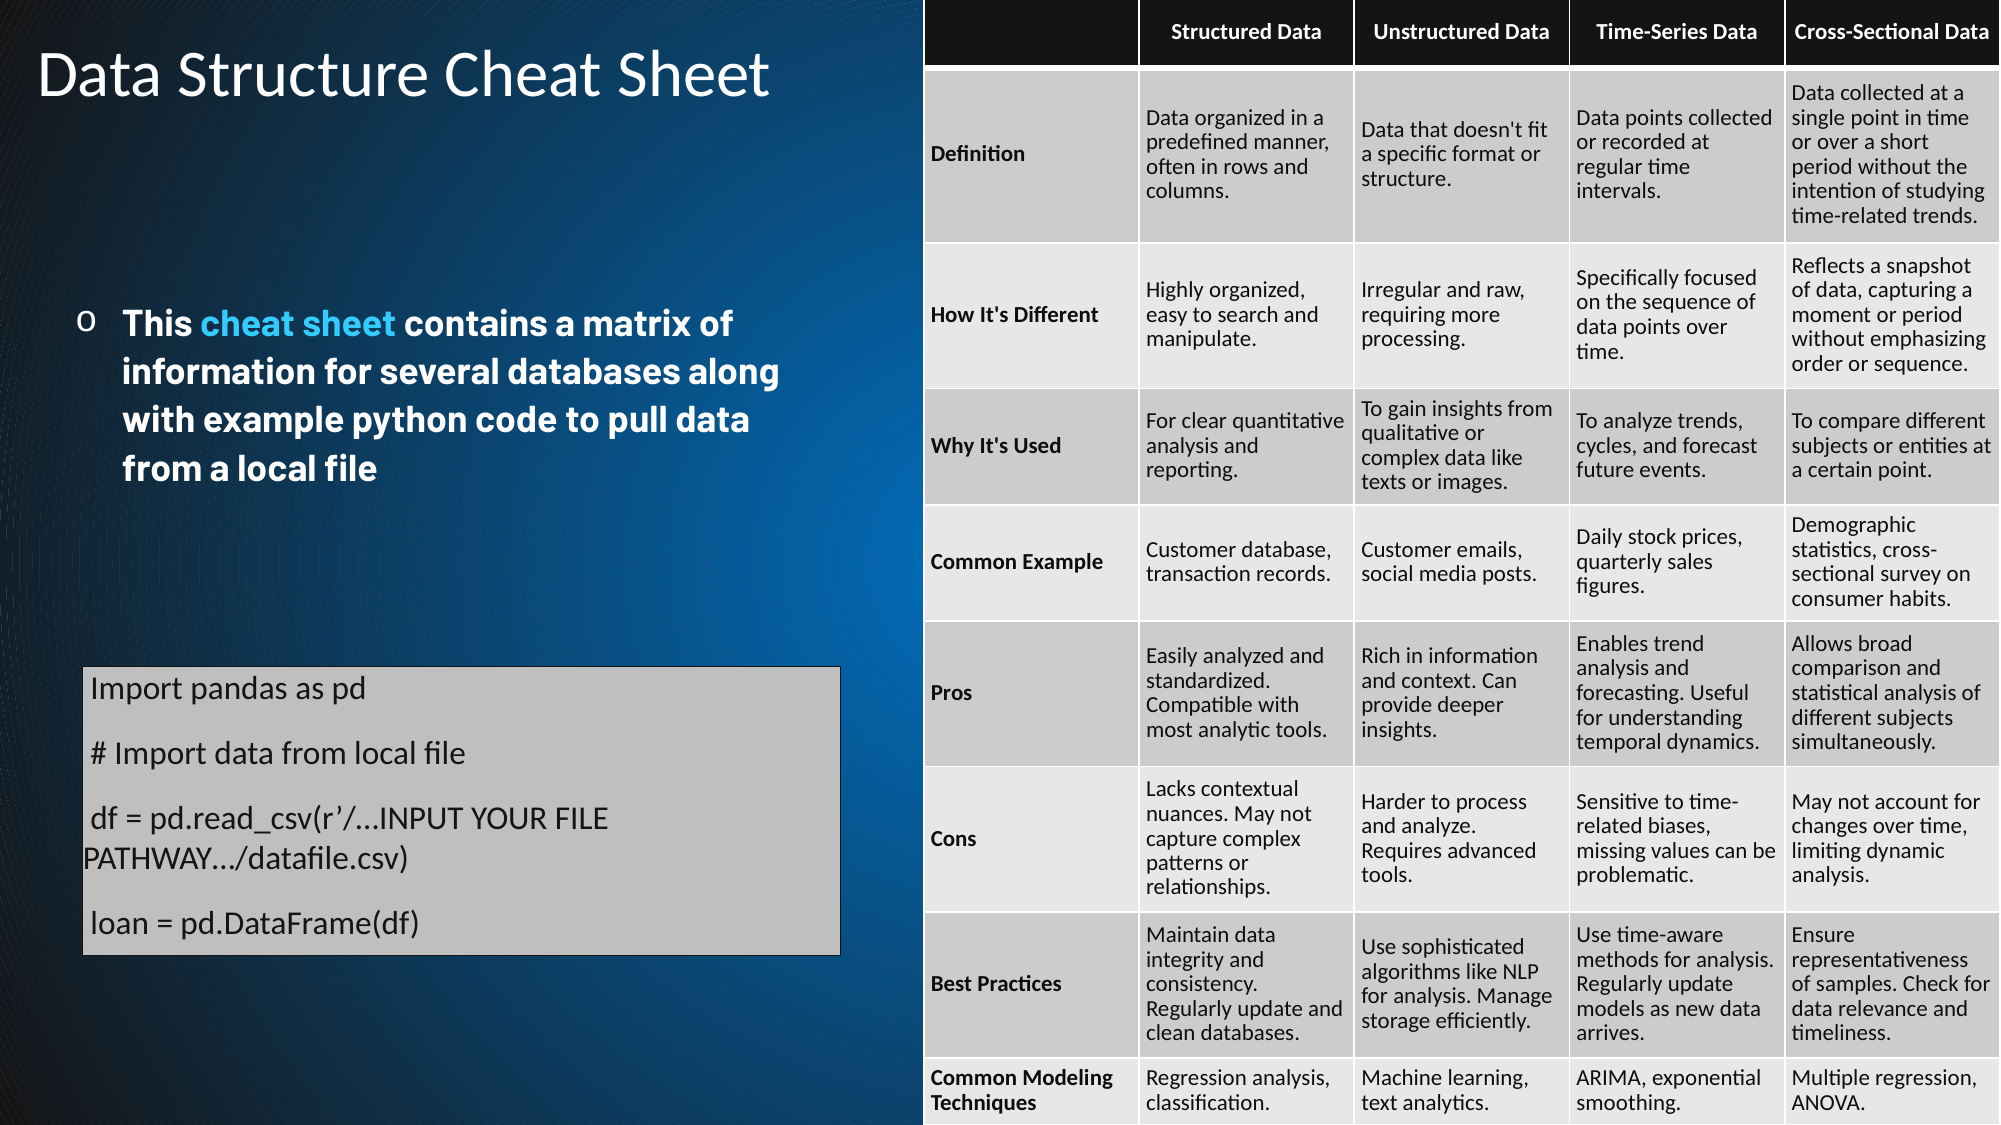

|  | Structured Data | Unstructured Data | Time-Series Data | Cross-Sectional Data |
| --- | --- | --- | --- | --- |
| Definition | Data organized in a predefined manner, often in rows and columns. | Data that doesn't fit a specific format or structure. | Data points collected or recorded at regular time intervals. | Data collected at a single point in time or over a short period without the intention of studying time-related trends. |
| How It's Different | Highly organized, easy to search and manipulate. | Irregular and raw, requiring more processing. | Specifically focused on the sequence of data points over time. | Reflects a snapshot of data, capturing a moment or period without emphasizing order or sequence. |
| Why It's Used | For clear quantitative analysis and reporting. | To gain insights from qualitative or complex data like texts or images. | To analyze trends, cycles, and forecast future events. | To compare different subjects or entities at a certain point. |
| Common Example | Customer database, transaction records. | Customer emails, social media posts. | Daily stock prices, quarterly sales figures. | Demographic statistics, cross-sectional survey on consumer habits. |
| Pros | Easily analyzed and standardized. Compatible with most analytic tools. | Rich in information and context. Can provide deeper insights. | Enables trend analysis and forecasting. Useful for understanding temporal dynamics. | Allows broad comparison and statistical analysis of different subjects simultaneously. |
| Cons | Lacks contextual nuances. May not capture complex patterns or relationships. | Harder to process and analyze. Requires advanced tools. | Sensitive to time-related biases, missing values can be problematic. | May not account for changes over time, limiting dynamic analysis. |
| Best Practices | Maintain data integrity and consistency. Regularly update and clean databases. | Use sophisticated algorithms like NLP for analysis. Manage storage efficiently. | Use time-aware methods for analysis. Regularly update models as new data arrives. | Ensure representativeness of samples. Check for data relevance and timeliness. |
| Common Modeling Techniques | Regression analysis, classification. | Machine learning, text analytics. | ARIMA, exponential smoothing. | Multiple regression, ANOVA. |
Data Structure Cheat Sheet
This cheat sheet contains a matrix of information for several databases along with example python code to pull data from a local file

 Import pandas as pd
 # Import data from local file
 df = pd.read_csv(r’/…INPUT YOUR FILE  PATHWAY…/datafile.csv)
 loan = pd.DataFrame(df)